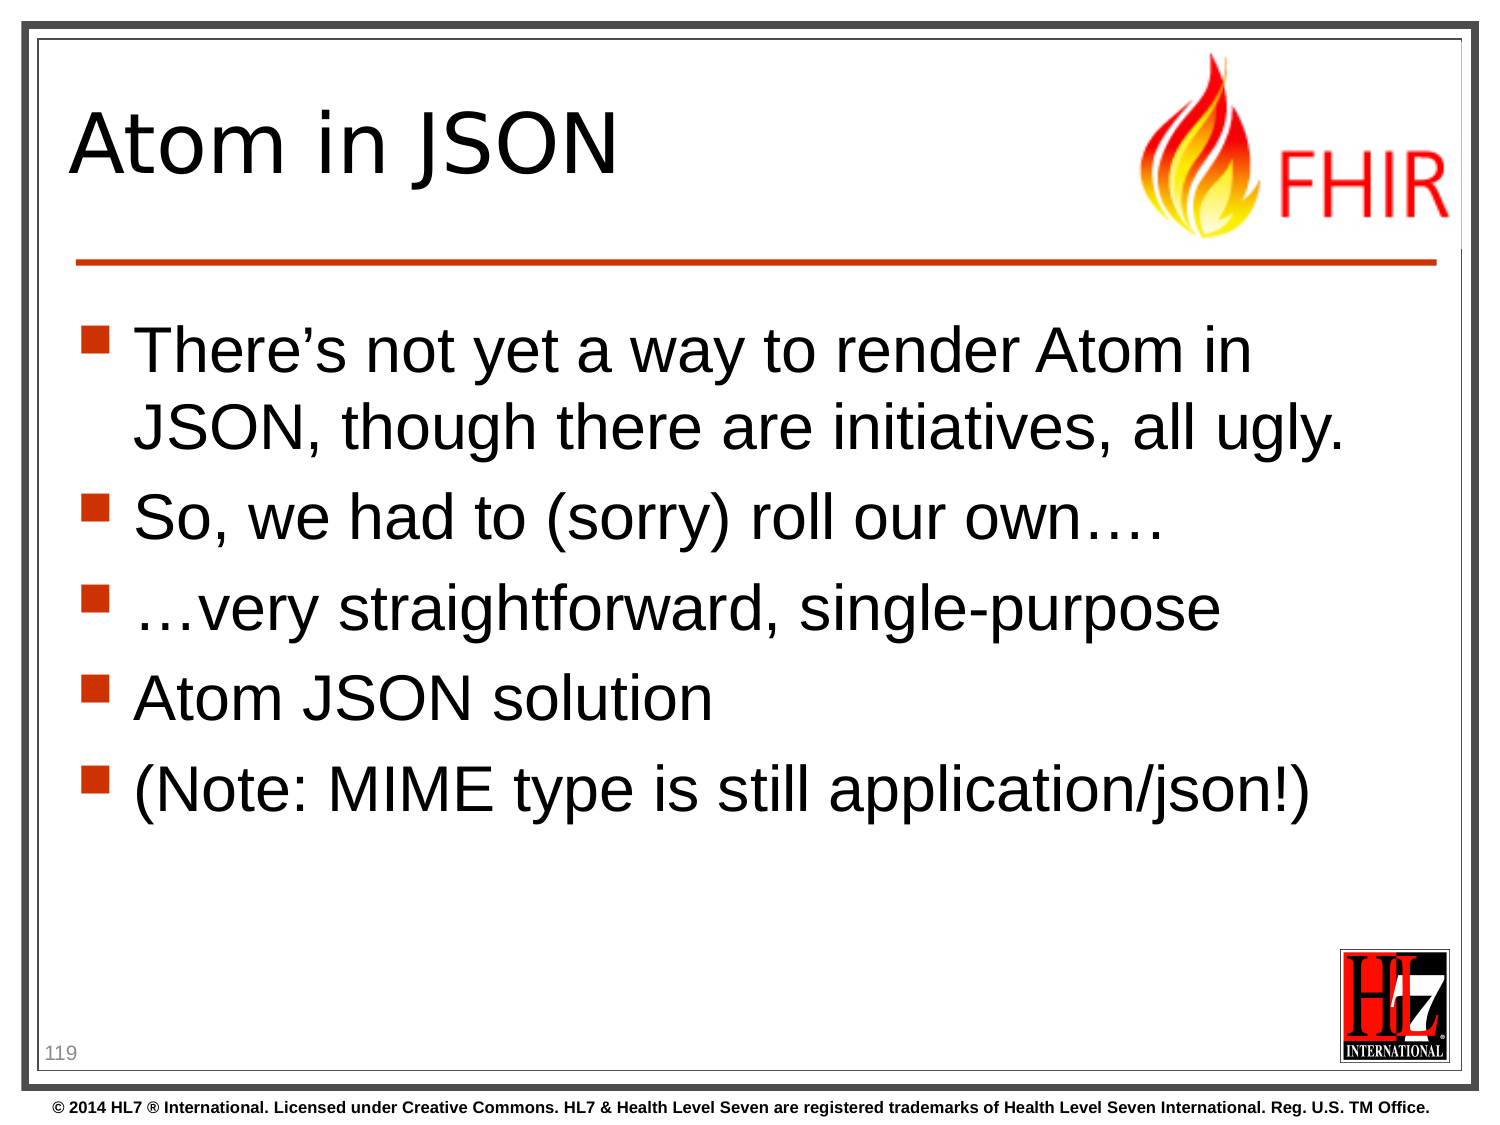

# Atom in JSON
There’s not yet a way to render Atom in JSON, though there are initiatives, all ugly.
So, we had to (sorry) roll our own….
…very straightforward, single-purpose
Atom JSON solution
(Note: MIME type is still application/json!)

119